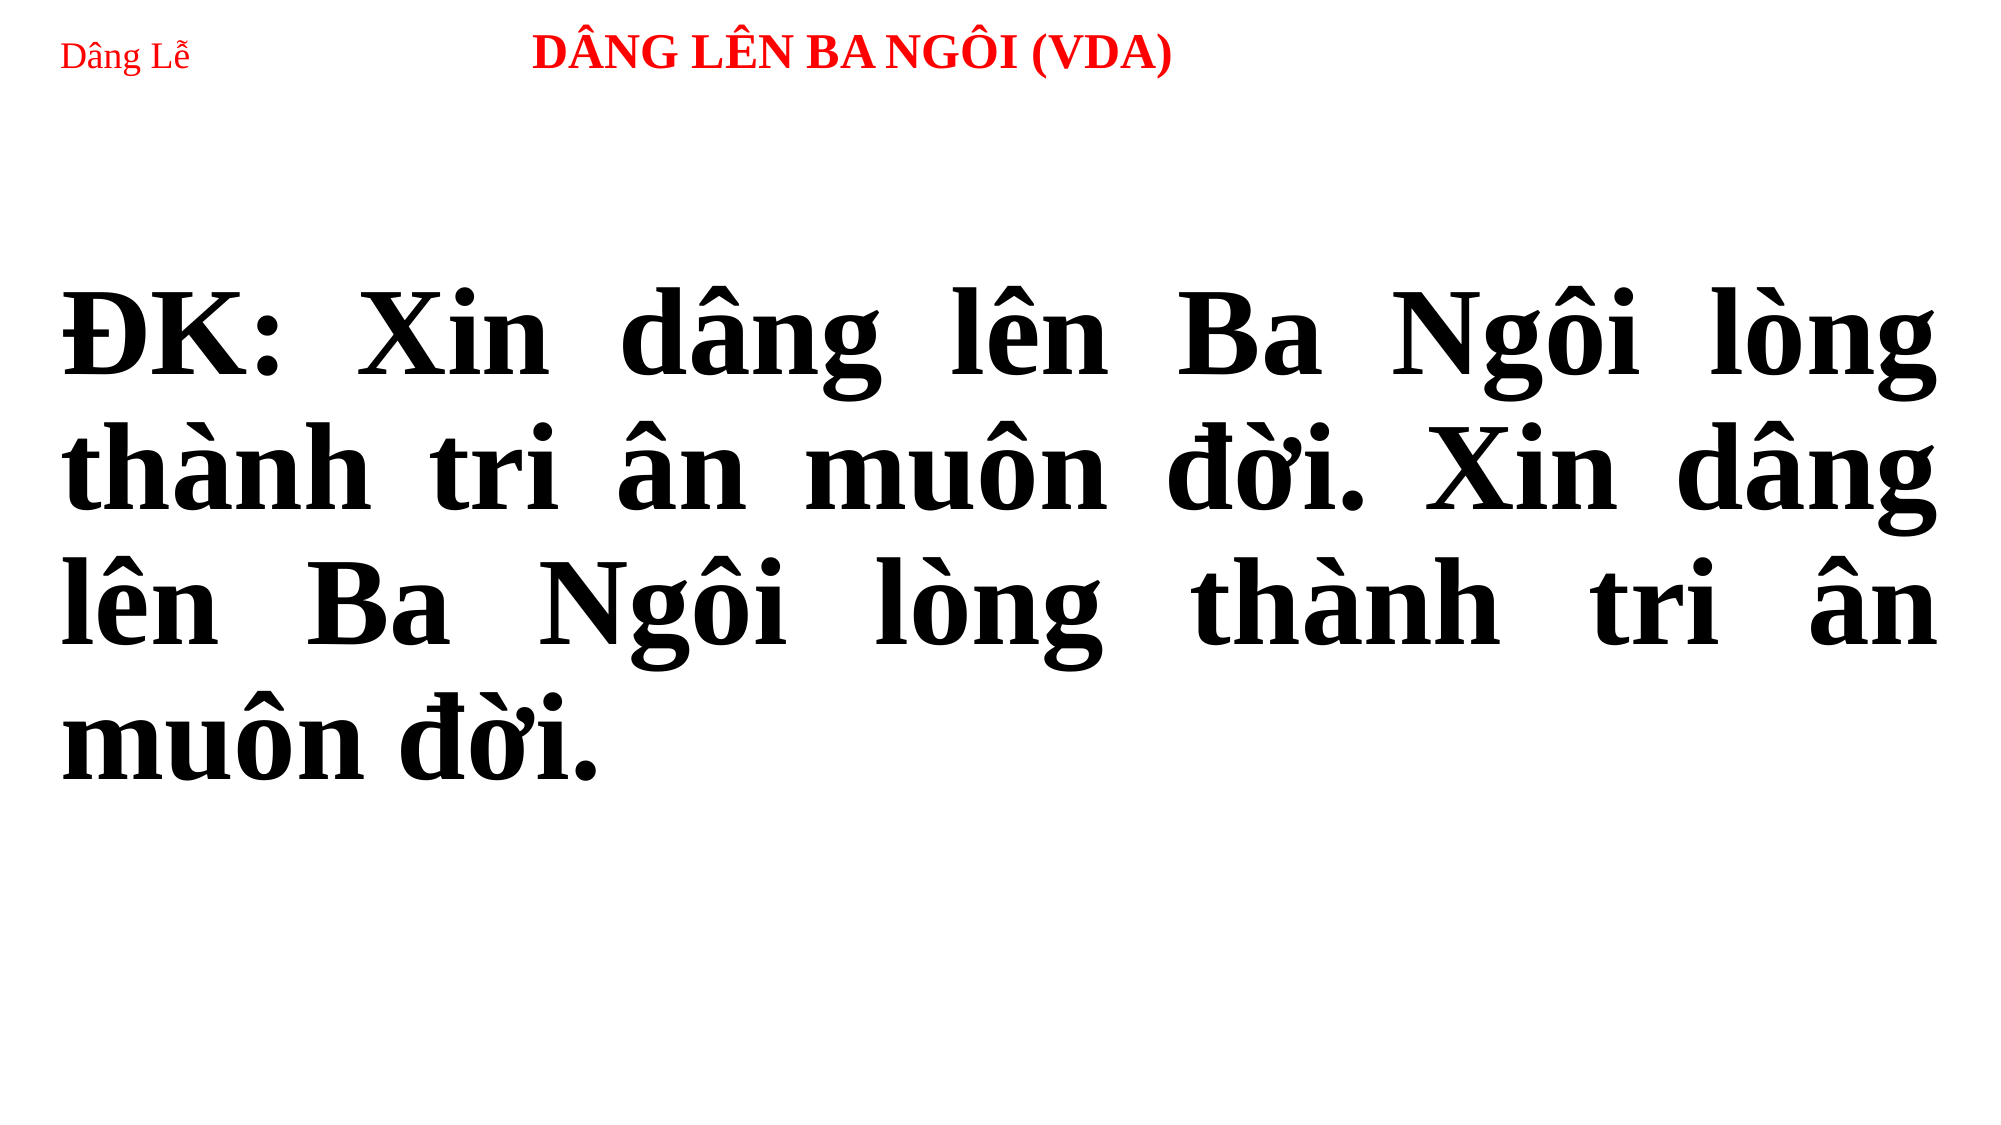

# Dâng Lễ                                    DÂNG LÊN BA NGÔI (VDA)
ĐK: Xin dâng lên Ba Ngôi lòng thành tri ân muôn đời. Xin dâng lên Ba Ngôi lòng thành tri ân muôn đời.